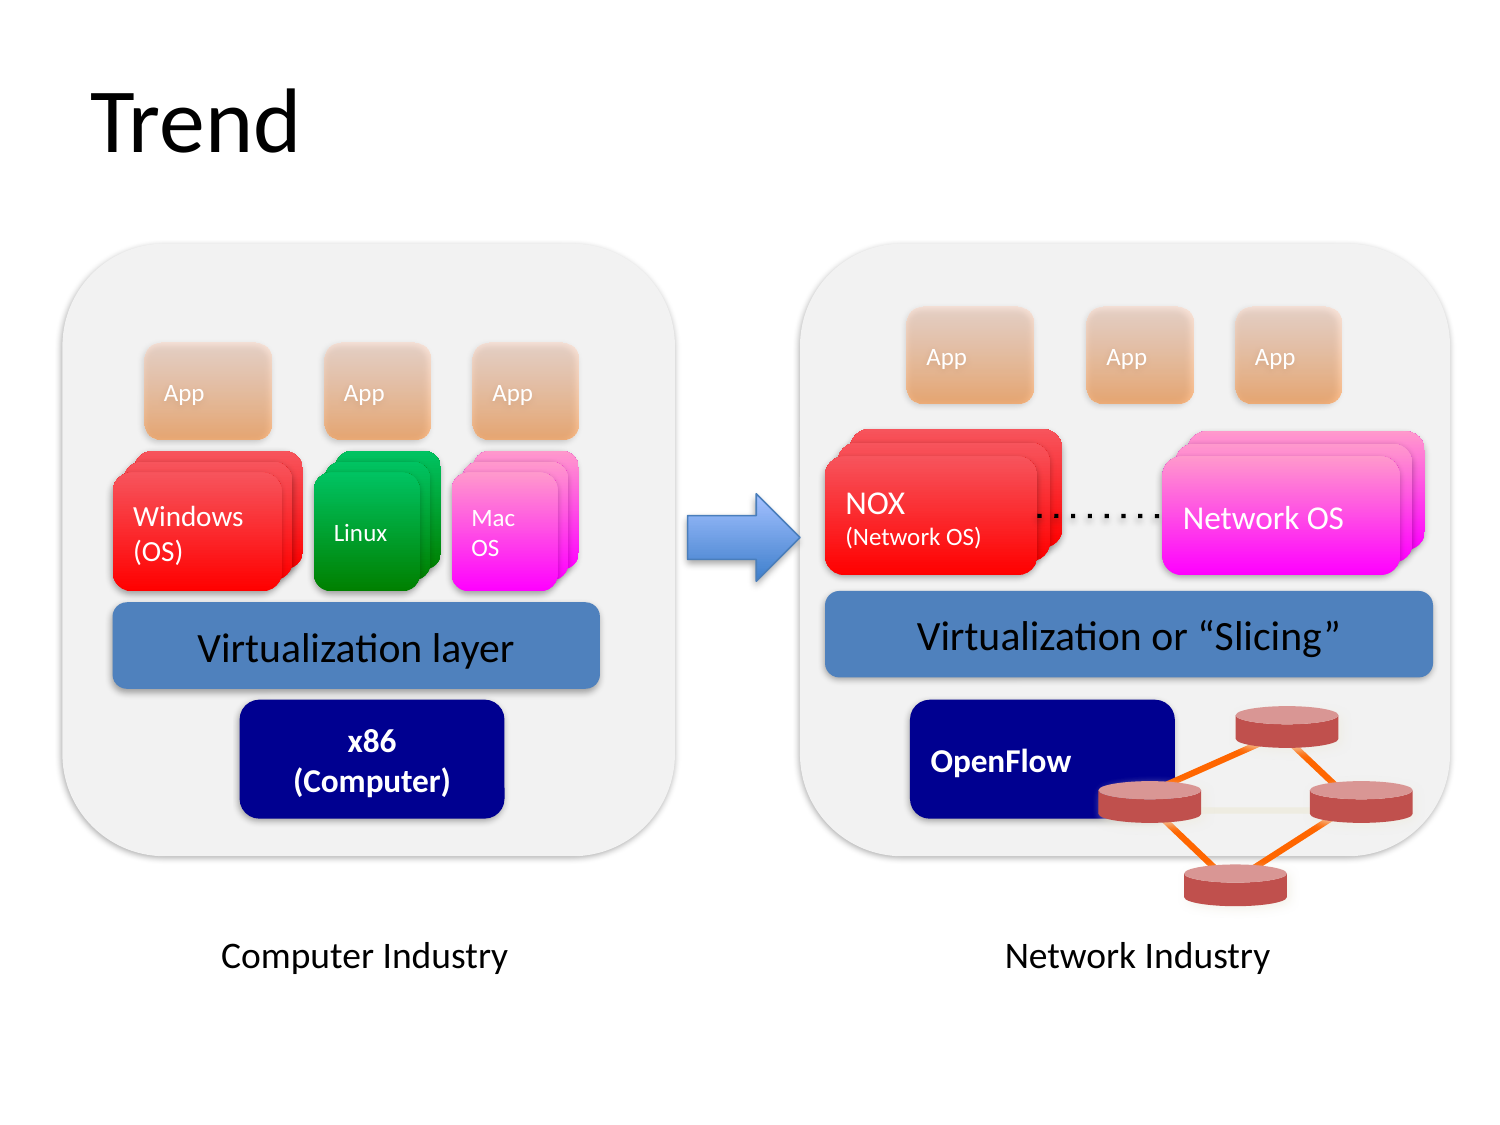

Trend

App
App
App
Controller 1
Controller
2
Controller 1
Controller
2
NOX
(Network OS)
Network OS

Virtualization or “Slicing”
OpenFlow

App
App
App
Windows
(OS)
Linux
Mac
OS
Windows
(OS)
Linux
Mac
OS
Windows
(OS)
Linux
Mac
OS
Virtualization layer
x86
(Computer)
Computer Industry
Network Industry